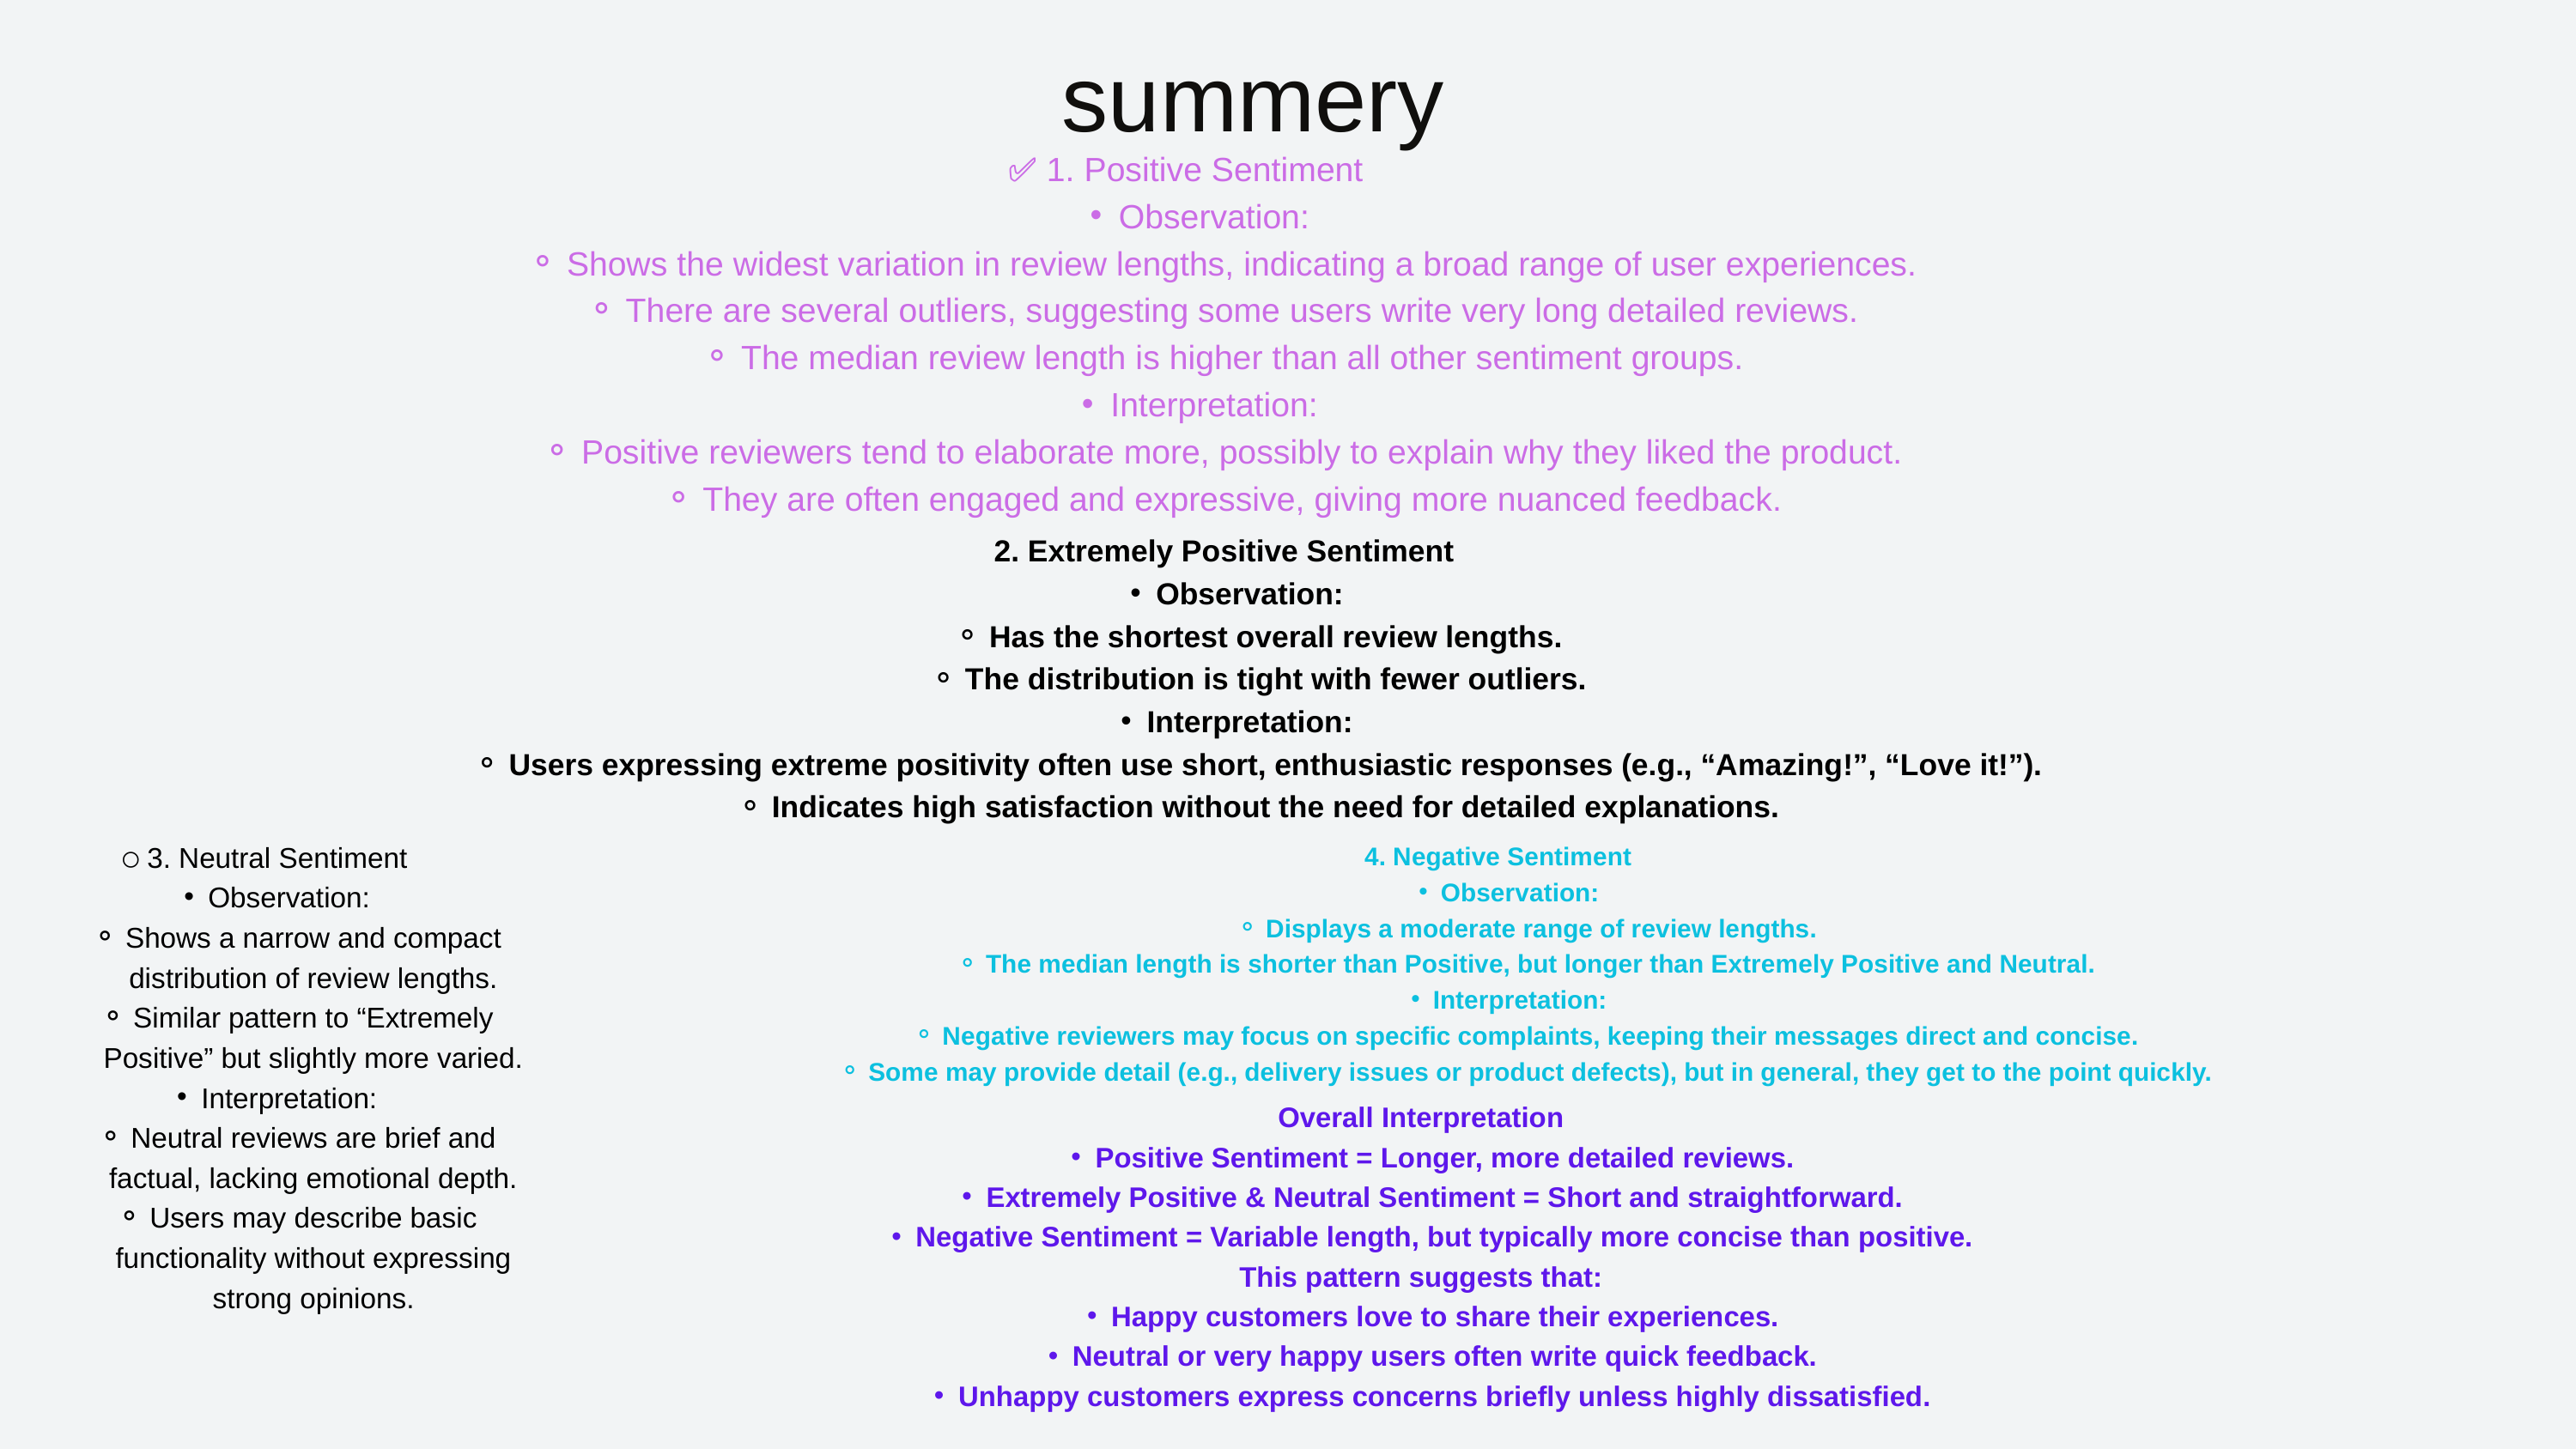

summery
✅ 1. Positive Sentiment
Observation:
Shows the widest variation in review lengths, indicating a broad range of user experiences.
There are several outliers, suggesting some users write very long detailed reviews.
The median review length is higher than all other sentiment groups.
Interpretation:
Positive reviewers tend to elaborate more, possibly to explain why they liked the product.
They are often engaged and expressive, giving more nuanced feedback.

2. Extremely Positive Sentiment
Observation:
Has the shortest overall review lengths.
The distribution is tight with fewer outliers.
Interpretation:
Users expressing extreme positivity often use short, enthusiastic responses (e.g., “Amazing!”, “Love it!”).
Indicates high satisfaction without the need for detailed explanations.

⚪ 3. Neutral Sentiment
Observation:
Shows a narrow and compact distribution of review lengths.
Similar pattern to “Extremely Positive” but slightly more varied.
Interpretation:
Neutral reviews are brief and factual, lacking emotional depth.
Users may describe basic functionality without expressing strong opinions.

4. Negative Sentiment
Observation:
Displays a moderate range of review lengths.
The median length is shorter than Positive, but longer than Extremely Positive and Neutral.
Interpretation:
Negative reviewers may focus on specific complaints, keeping their messages direct and concise.
Some may provide detail (e.g., delivery issues or product defects), but in general, they get to the point quickly.

Overall Interpretation
Positive Sentiment = Longer, more detailed reviews.
Extremely Positive & Neutral Sentiment = Short and straightforward.
Negative Sentiment = Variable length, but typically more concise than positive.
This pattern suggests that:
Happy customers love to share their experiences.
Neutral or very happy users often write quick feedback.
Unhappy customers express concerns briefly unless highly dissatisfied.